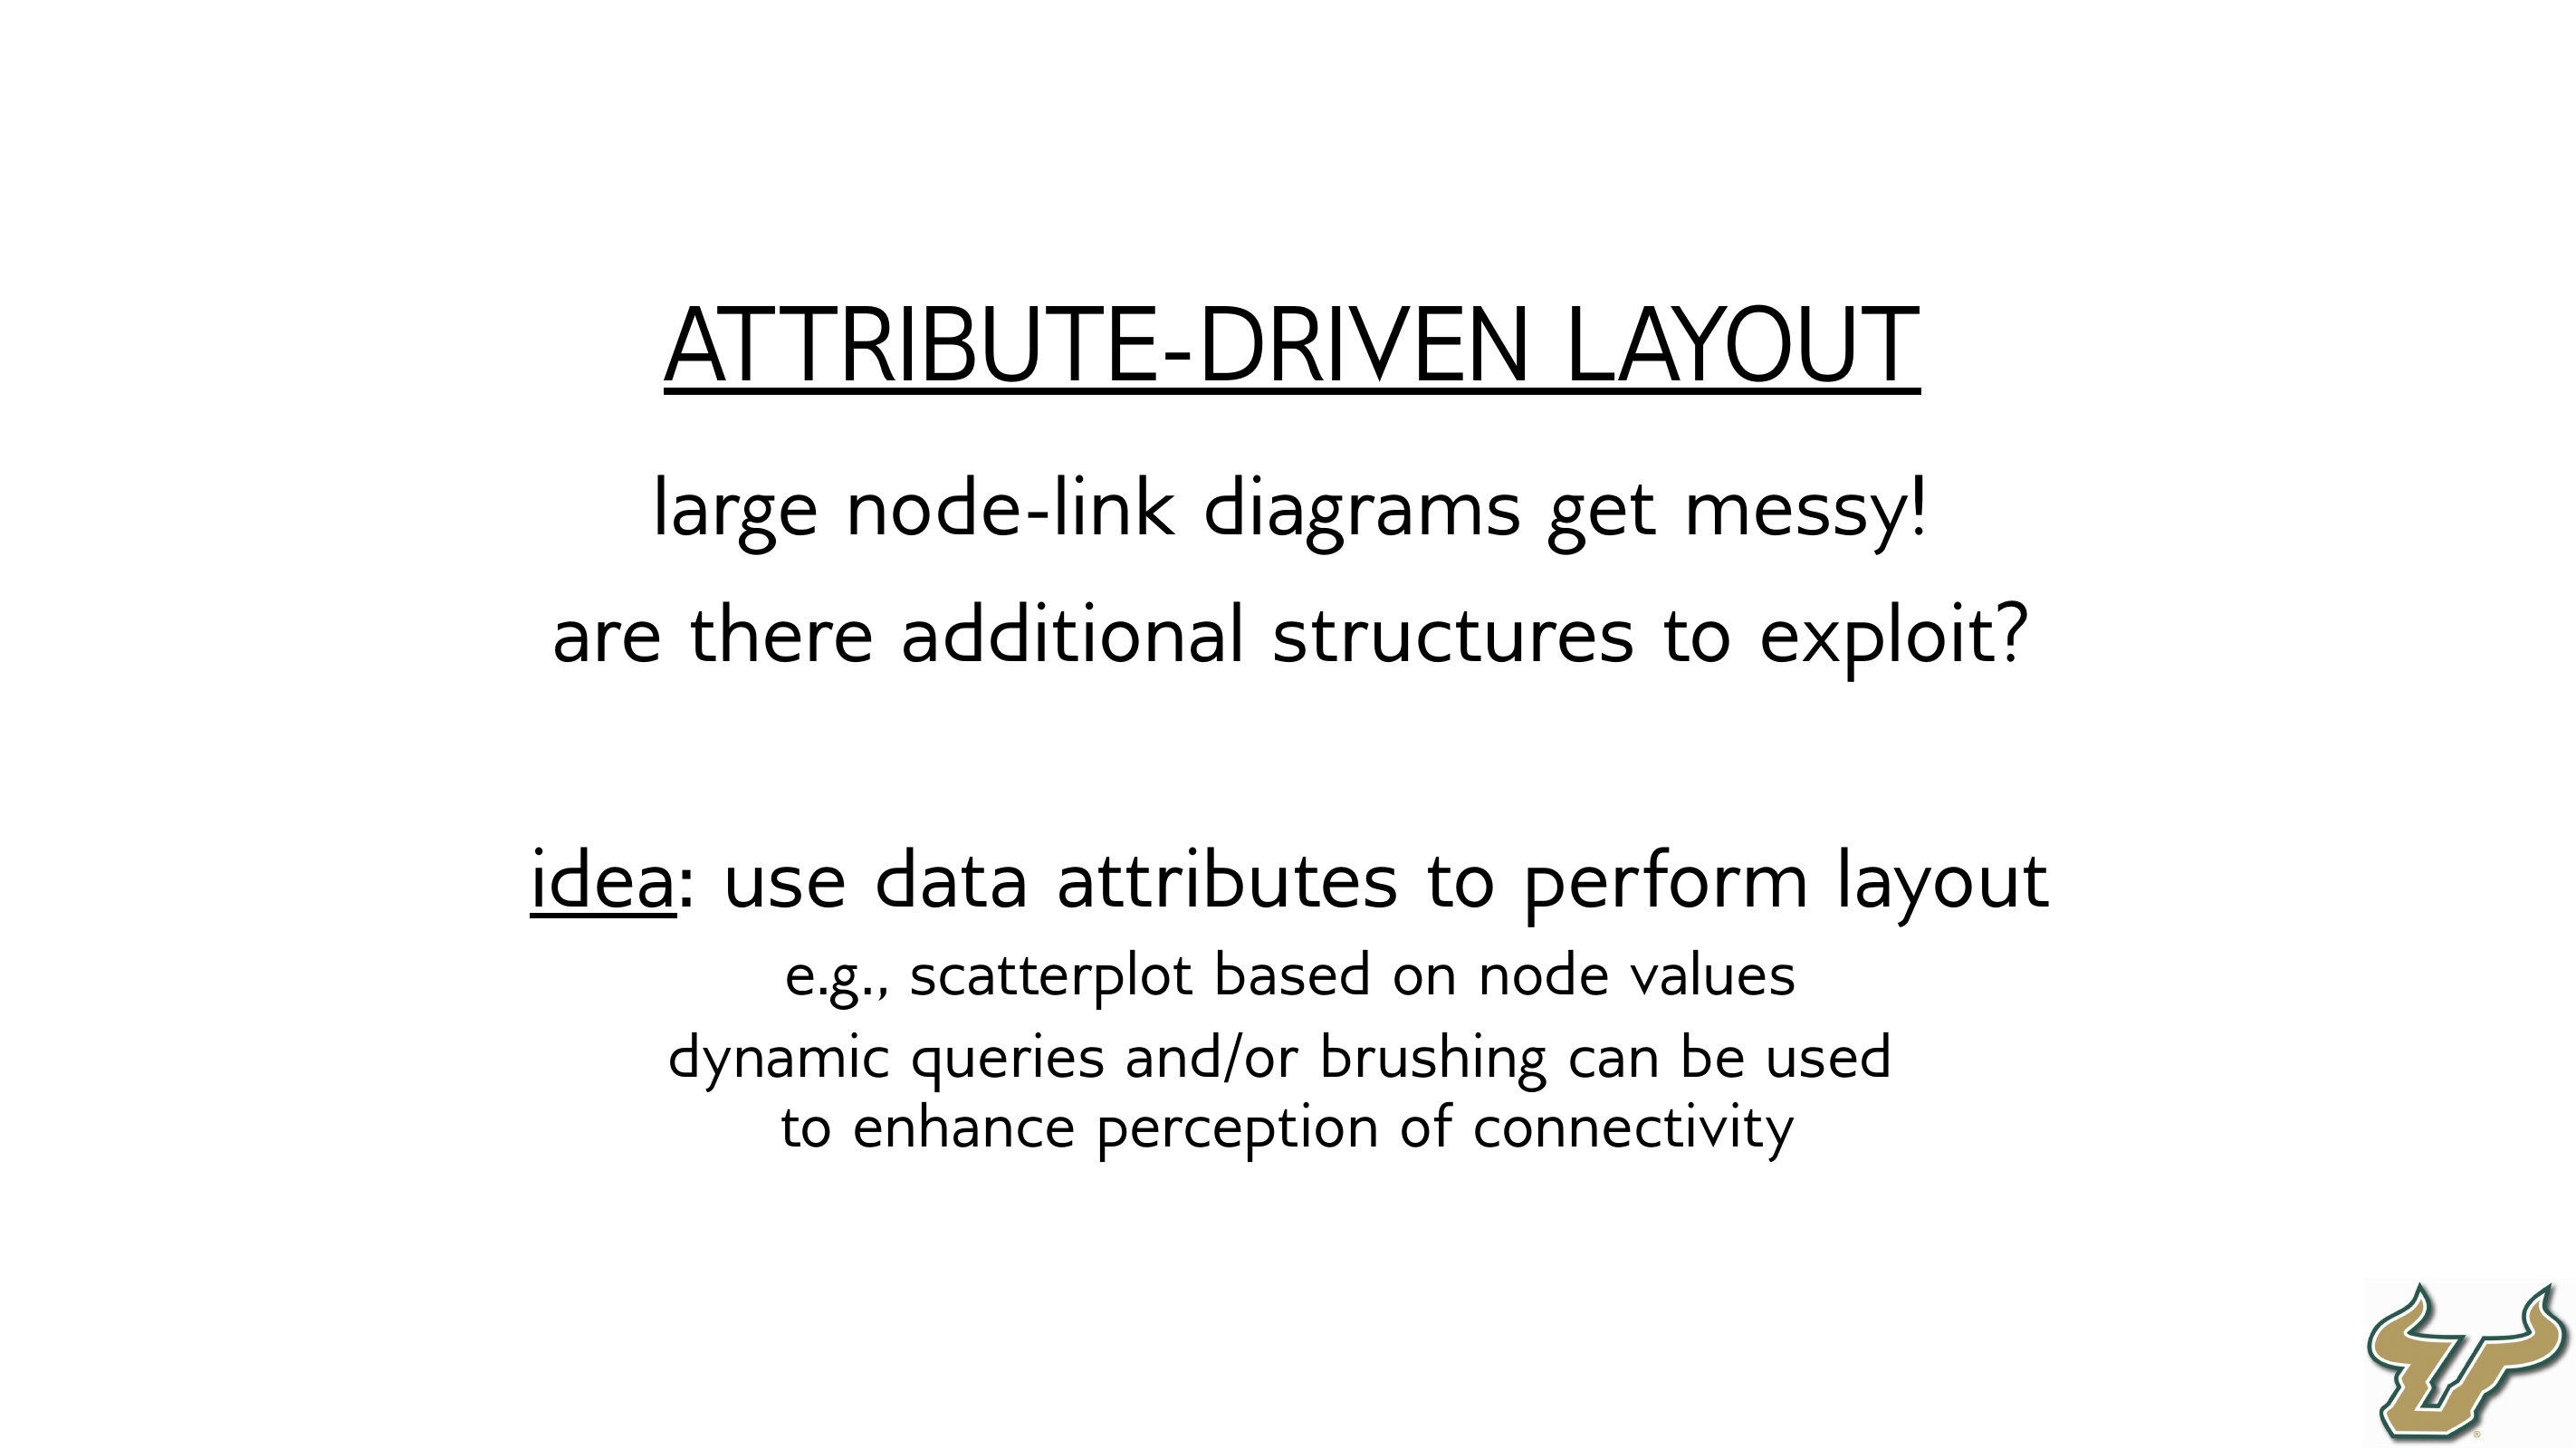

ATTRIBUTE-DRIVEN LAYOUT
large node-link diagrams get messy!
are there additional structures to exploit?

idea: use data attributes to perform layout
e.g., scatterplot based on node values
dynamic queries and/or brushing can be used
to enhance perception of connectivity